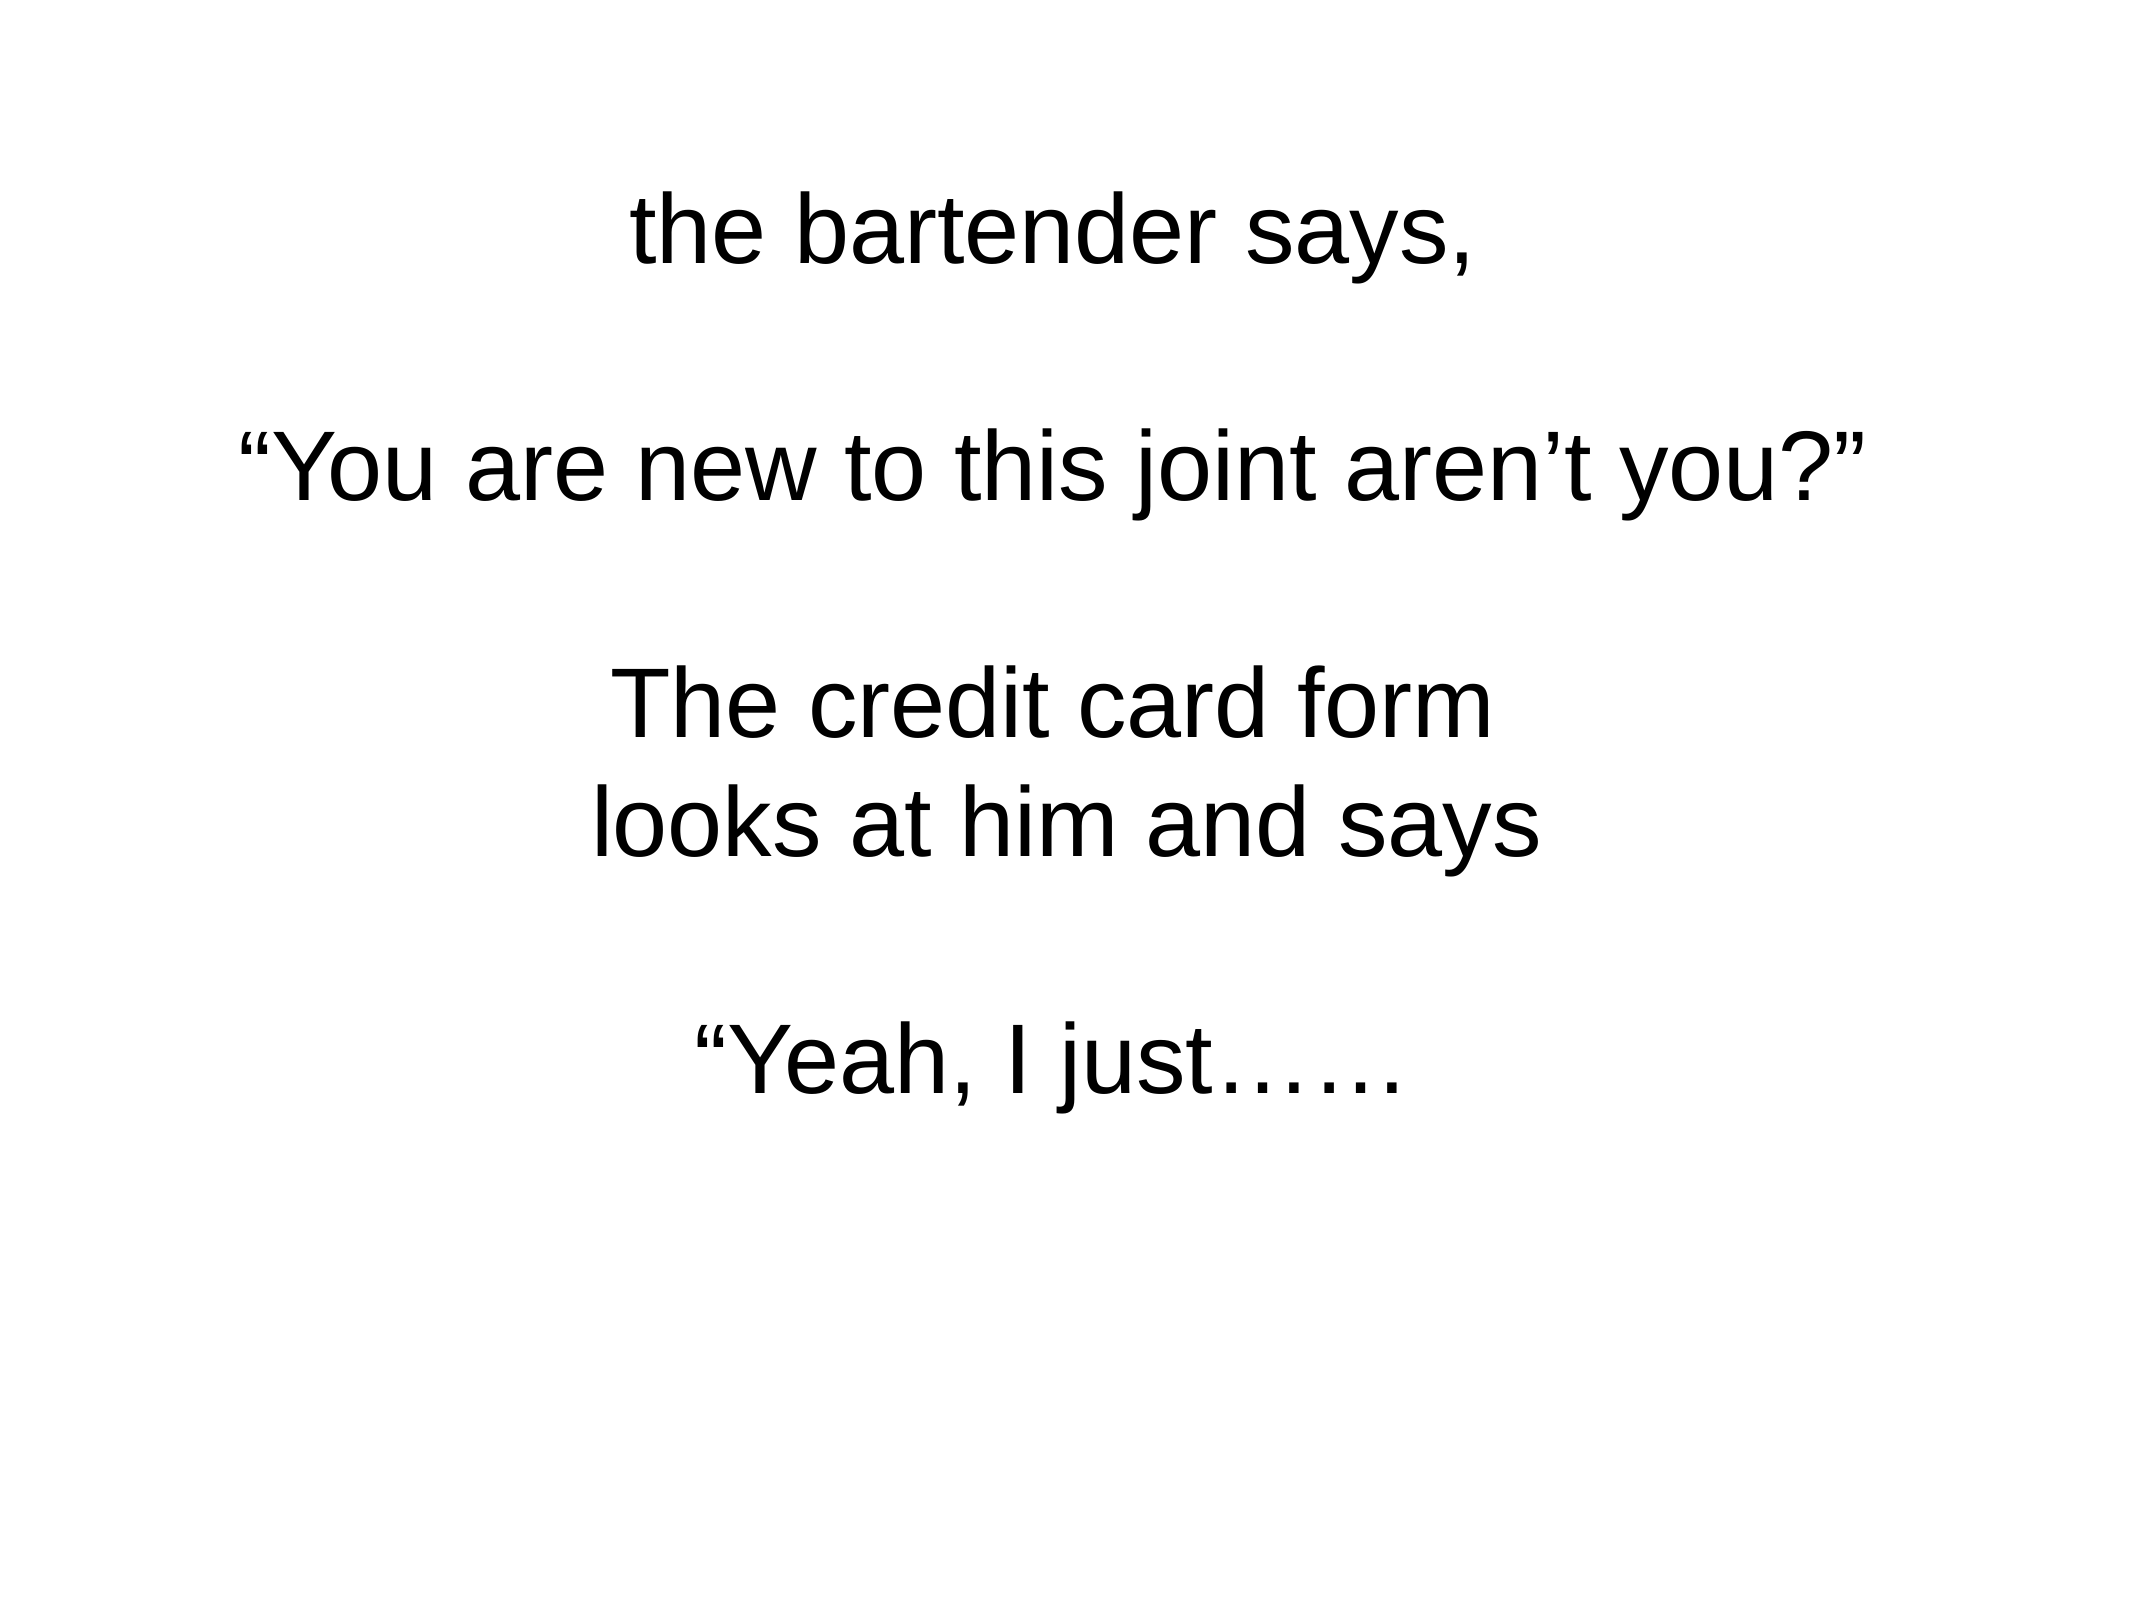

# the bartender says,

“You are new to this joint aren’t you?”

The credit card form
looks at him and says

“Yeah, I just……